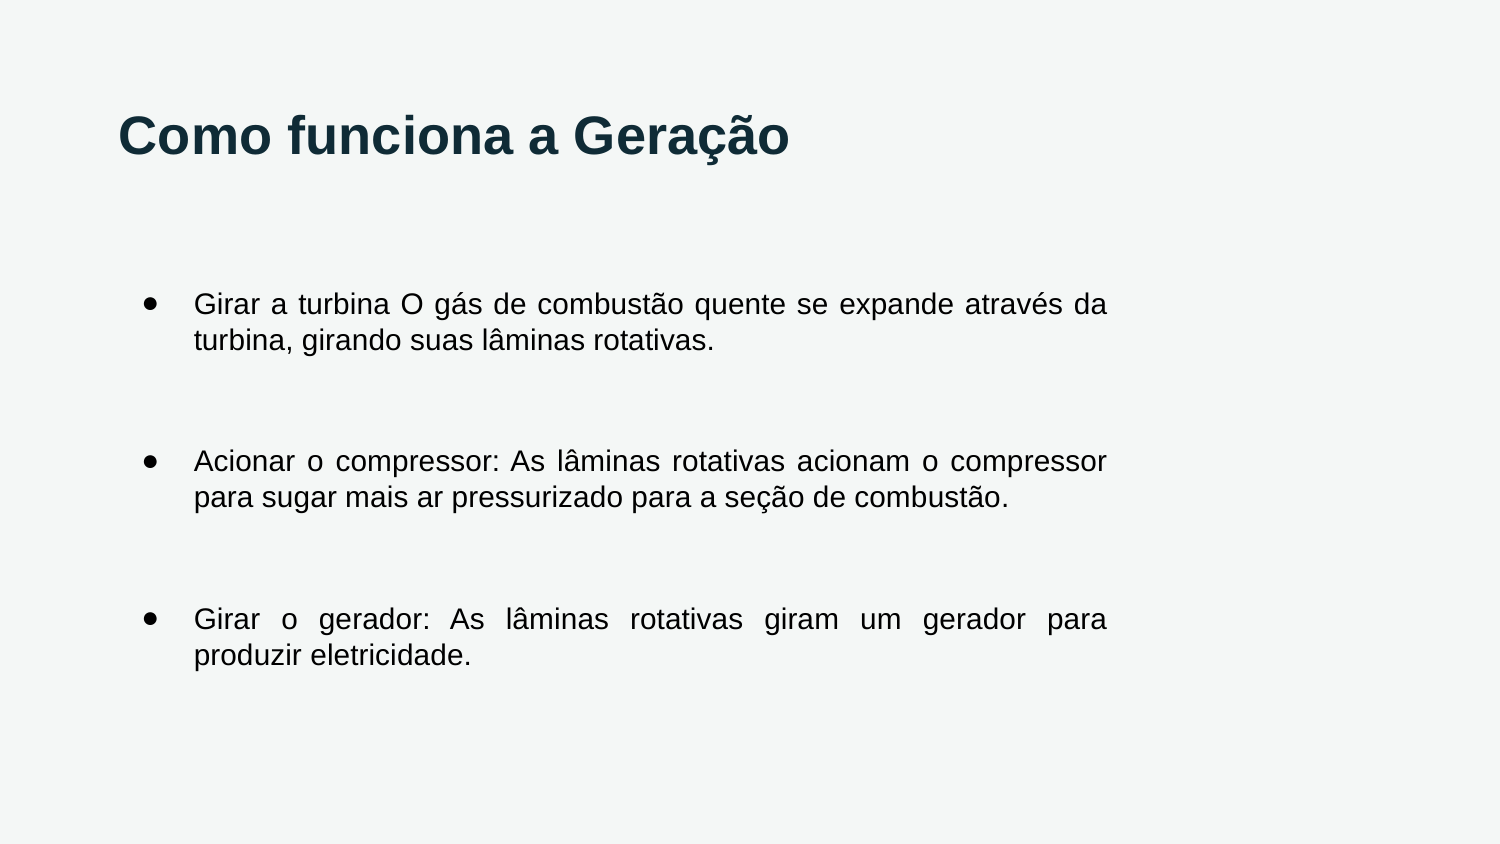

# Como funciona a Geração
Girar a turbina O gás de combustão quente se expande através da turbina, girando suas lâminas rotativas.

Acionar o compressor: As lâminas rotativas acionam o compressor para sugar mais ar pressurizado para a seção de combustão.

Girar o gerador: As lâminas rotativas giram um gerador para produzir eletricidade.